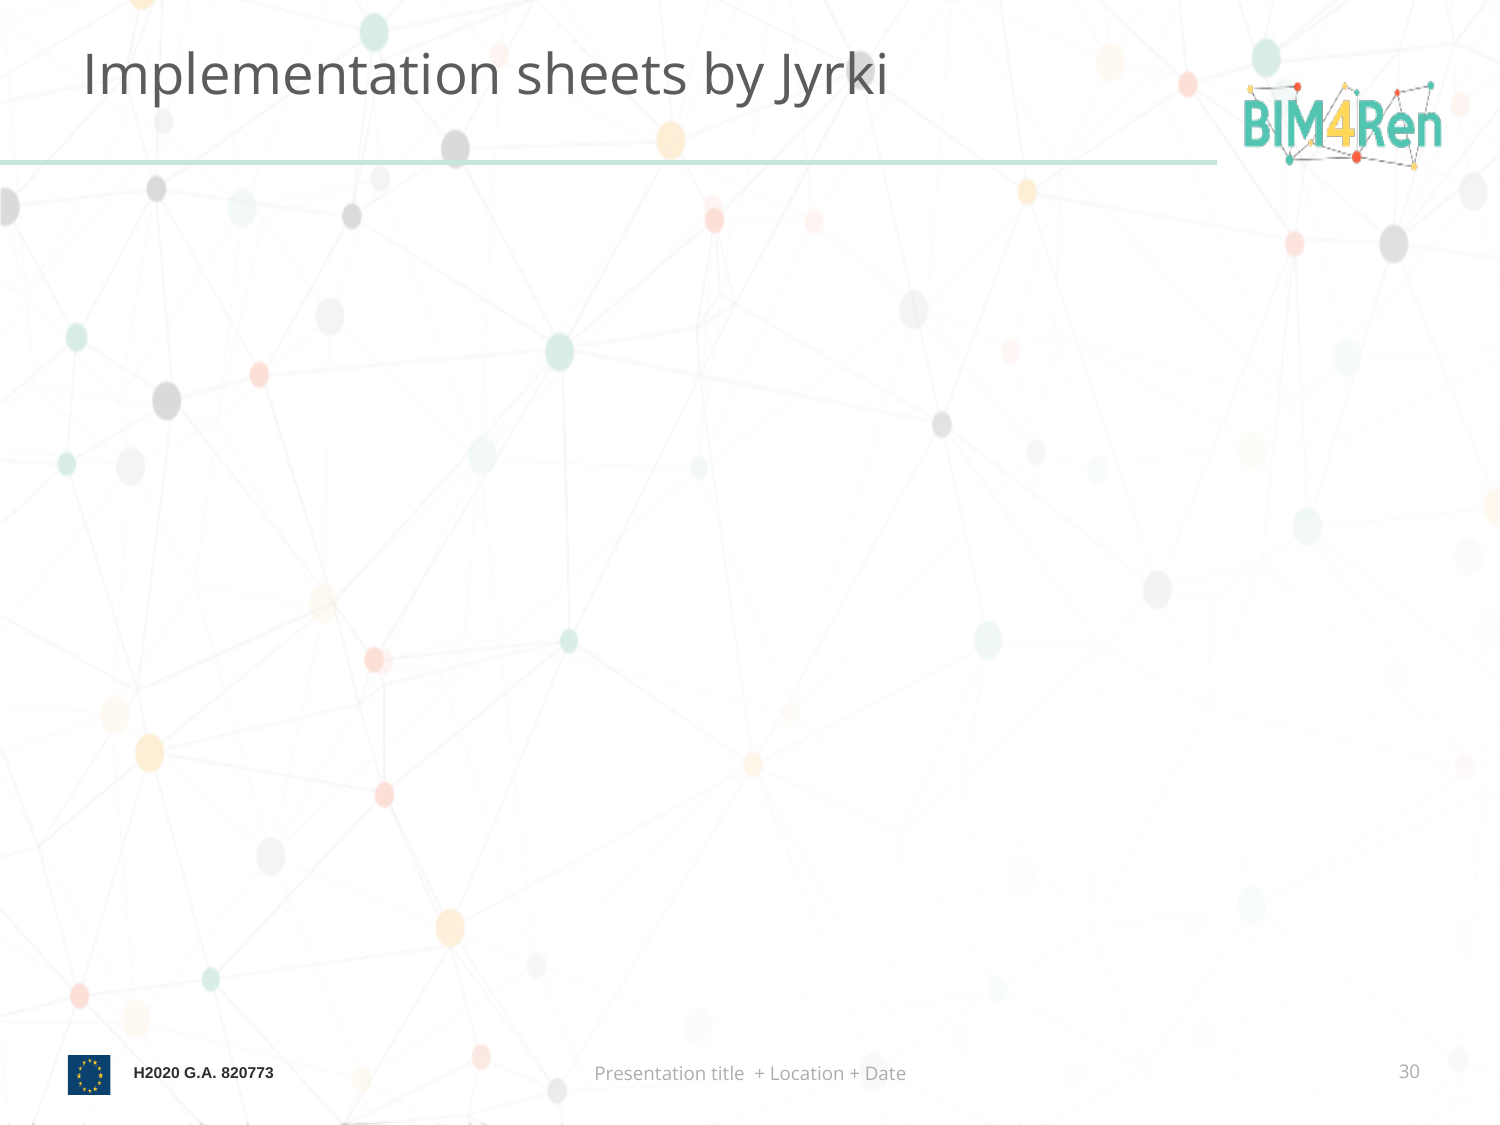

# Implementation sheets by Jyrki

Presentation title  + Location + Date
30